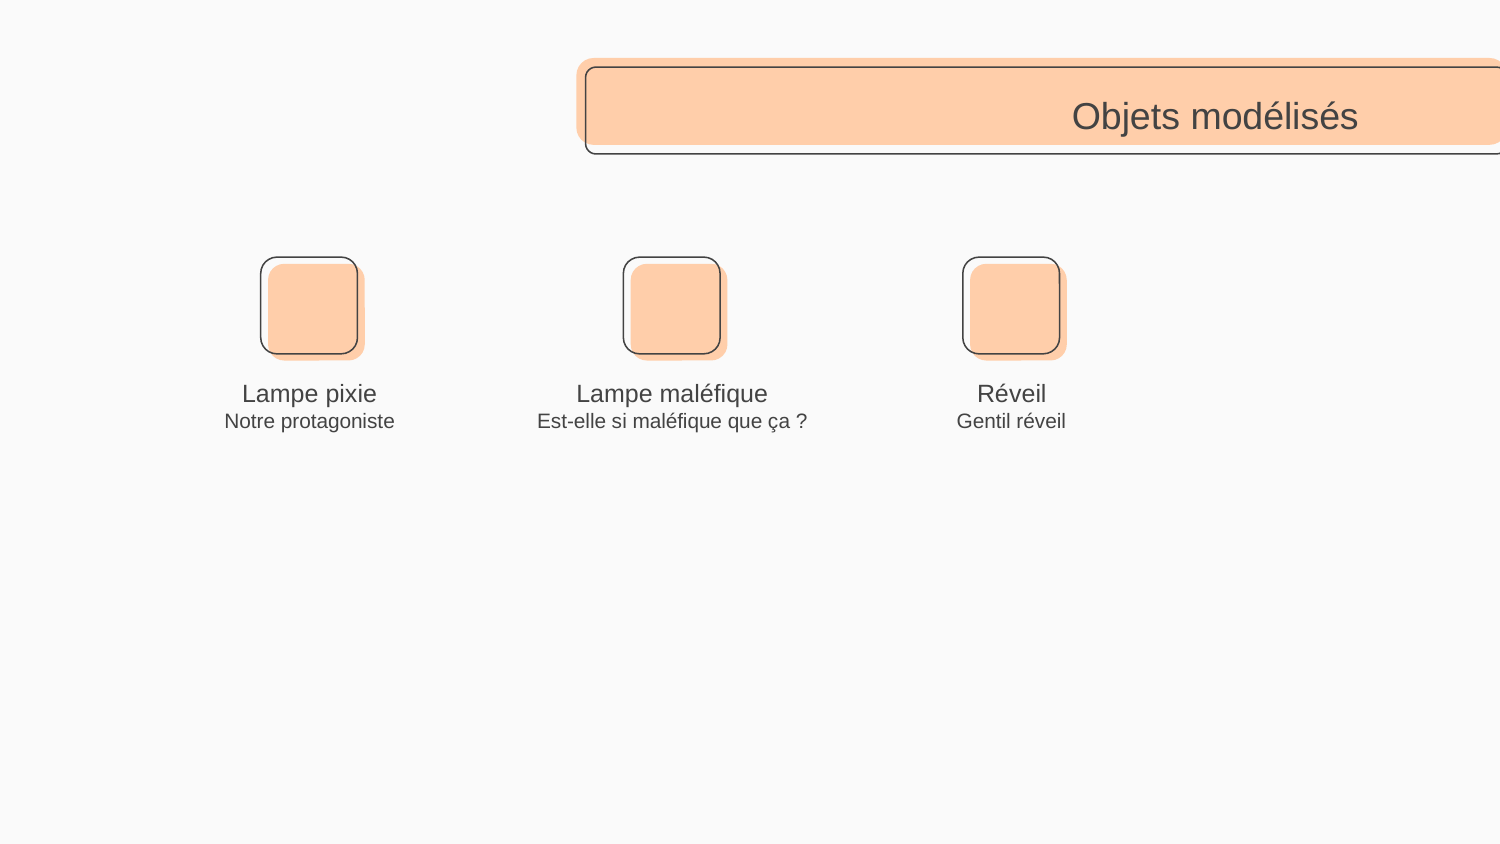

# Objets modélisés

Lampe pixie
Lampe maléfique
Réveil
Notre protagoniste
Est-elle si maléfique que ça ?
Gentil réveil